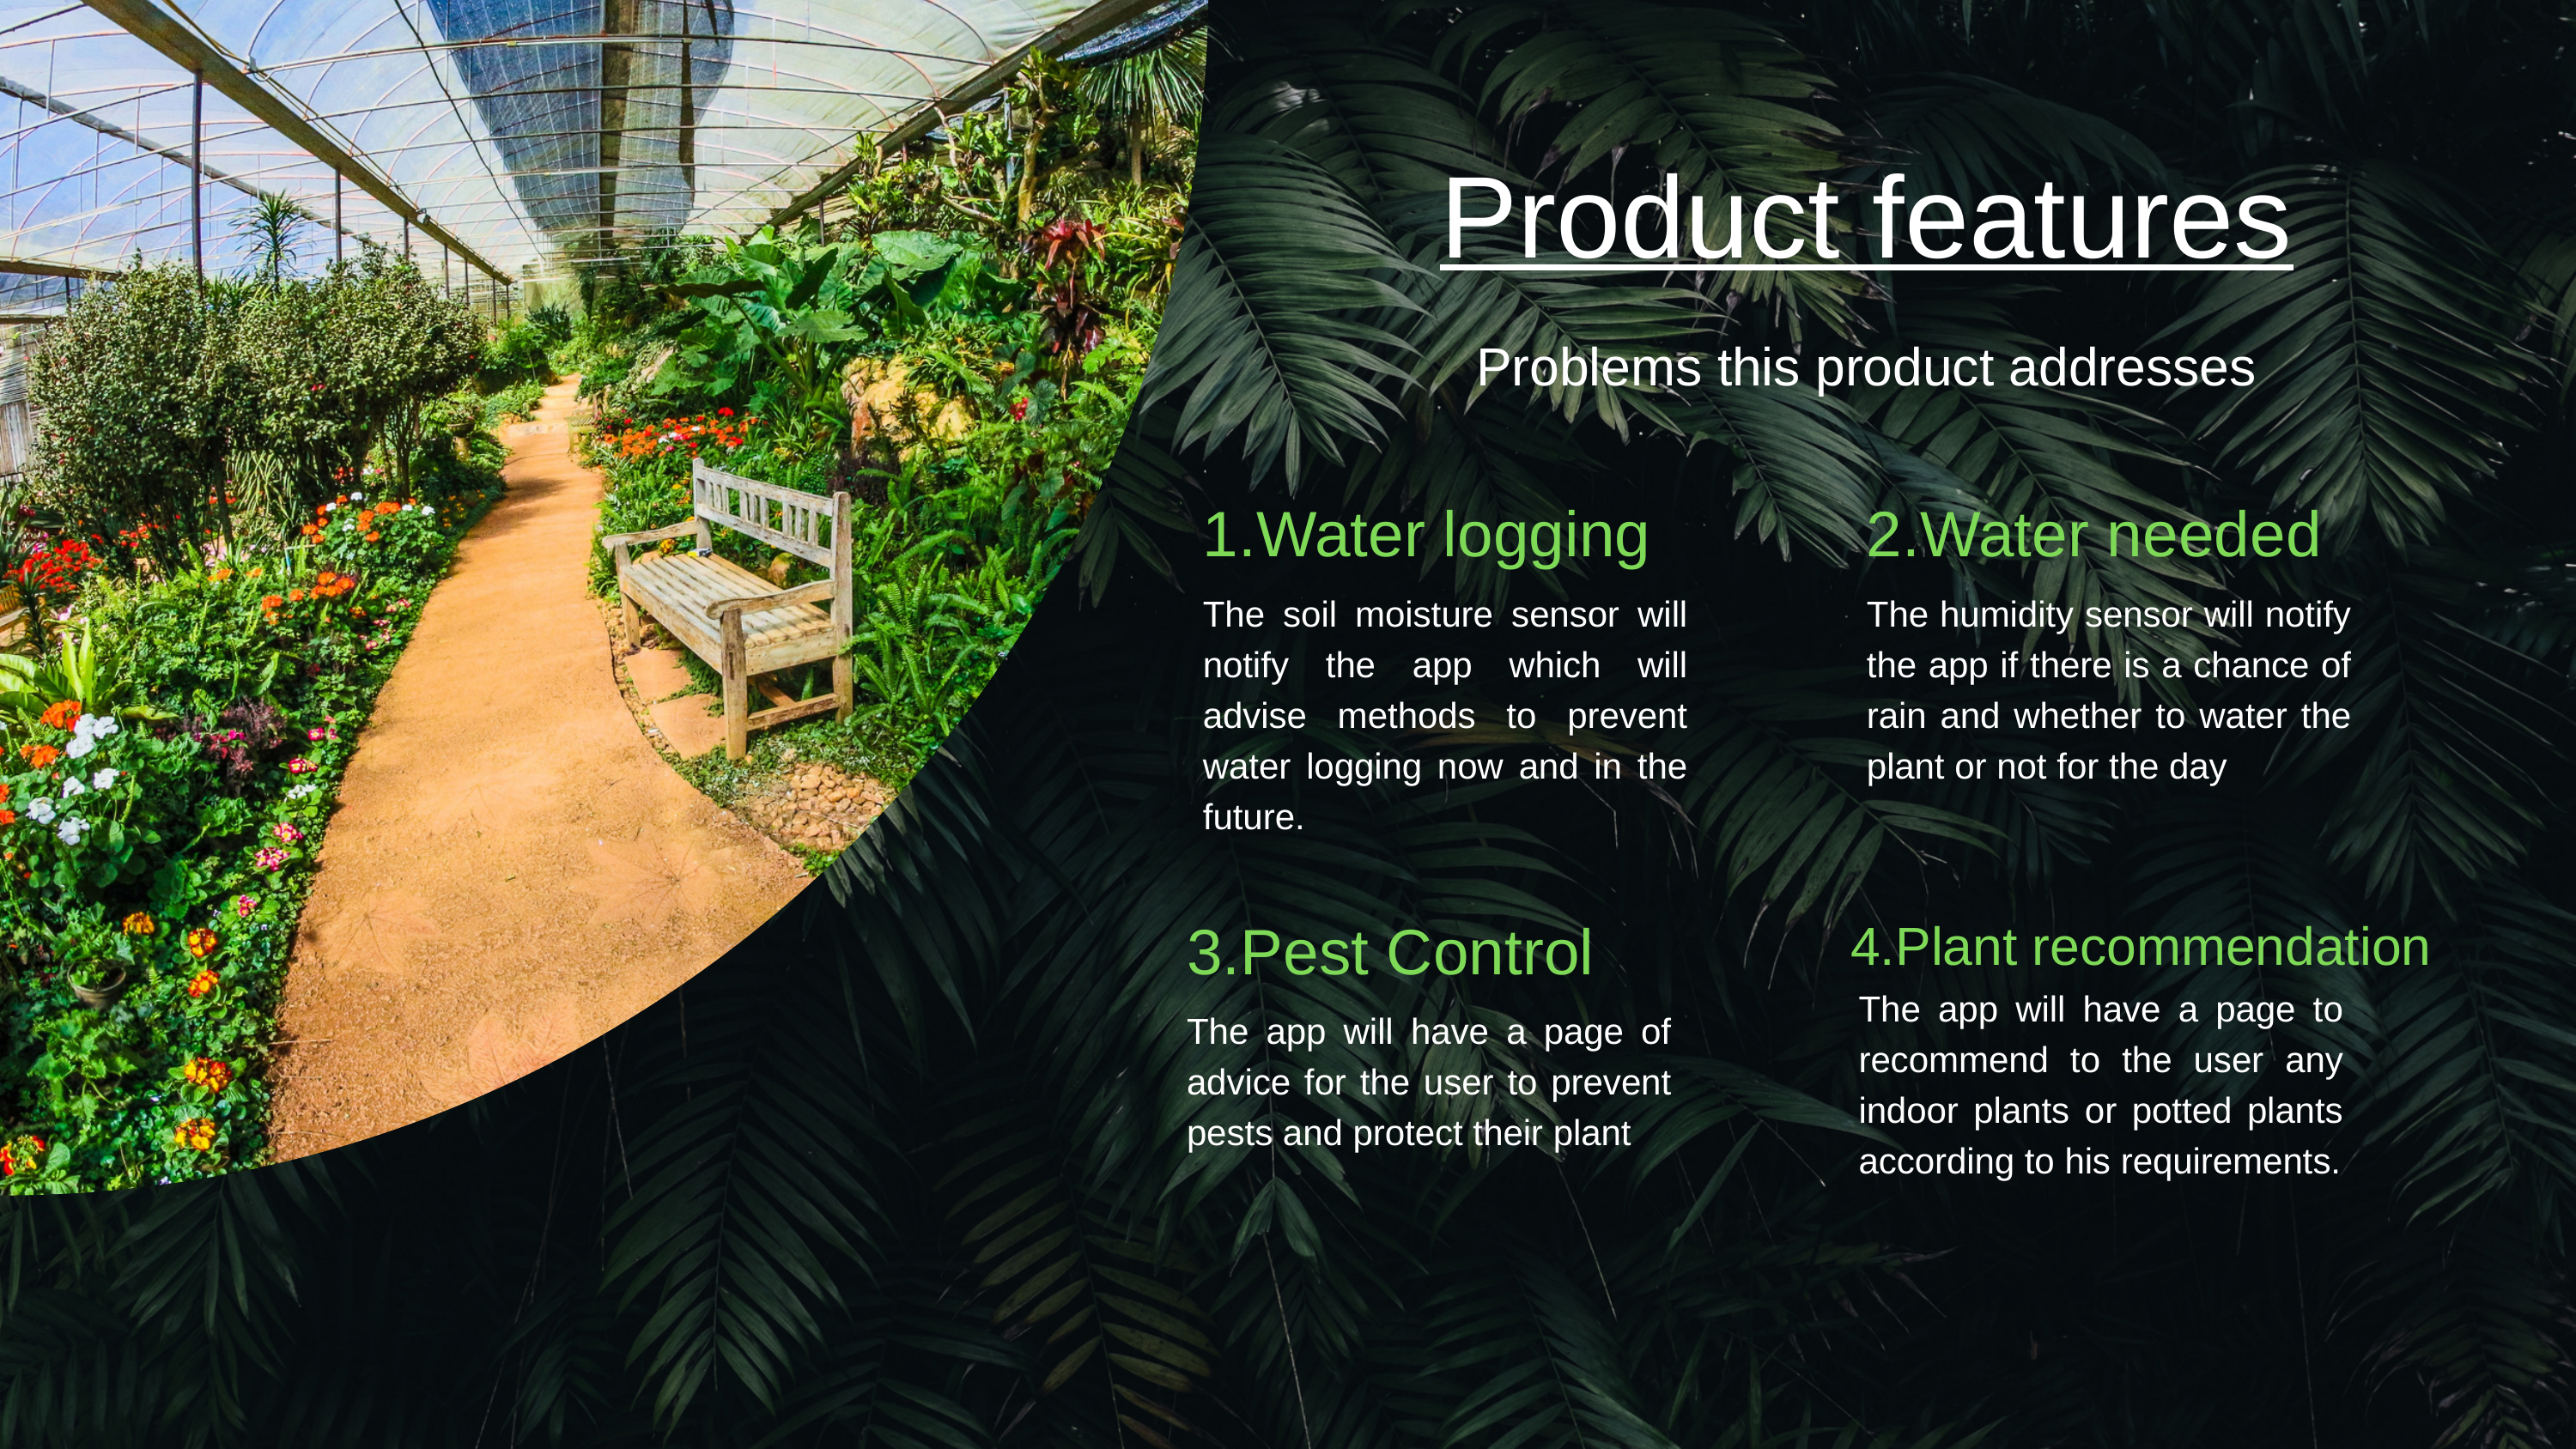

Product features
Problems this product addresses
1.Water logging
2.Water needed
The soil moisture sensor will notify the app which will advise methods to prevent water logging now and in the future.
The humidity sensor will notify the app if there is a chance of rain and whether to water the plant or not for the day
3.Pest Control
4.Plant recommendation
The app will have a page to recommend to the user any indoor plants or potted plants according to his requirements.
The app will have a page of advice for the user to prevent pests and protect their plant